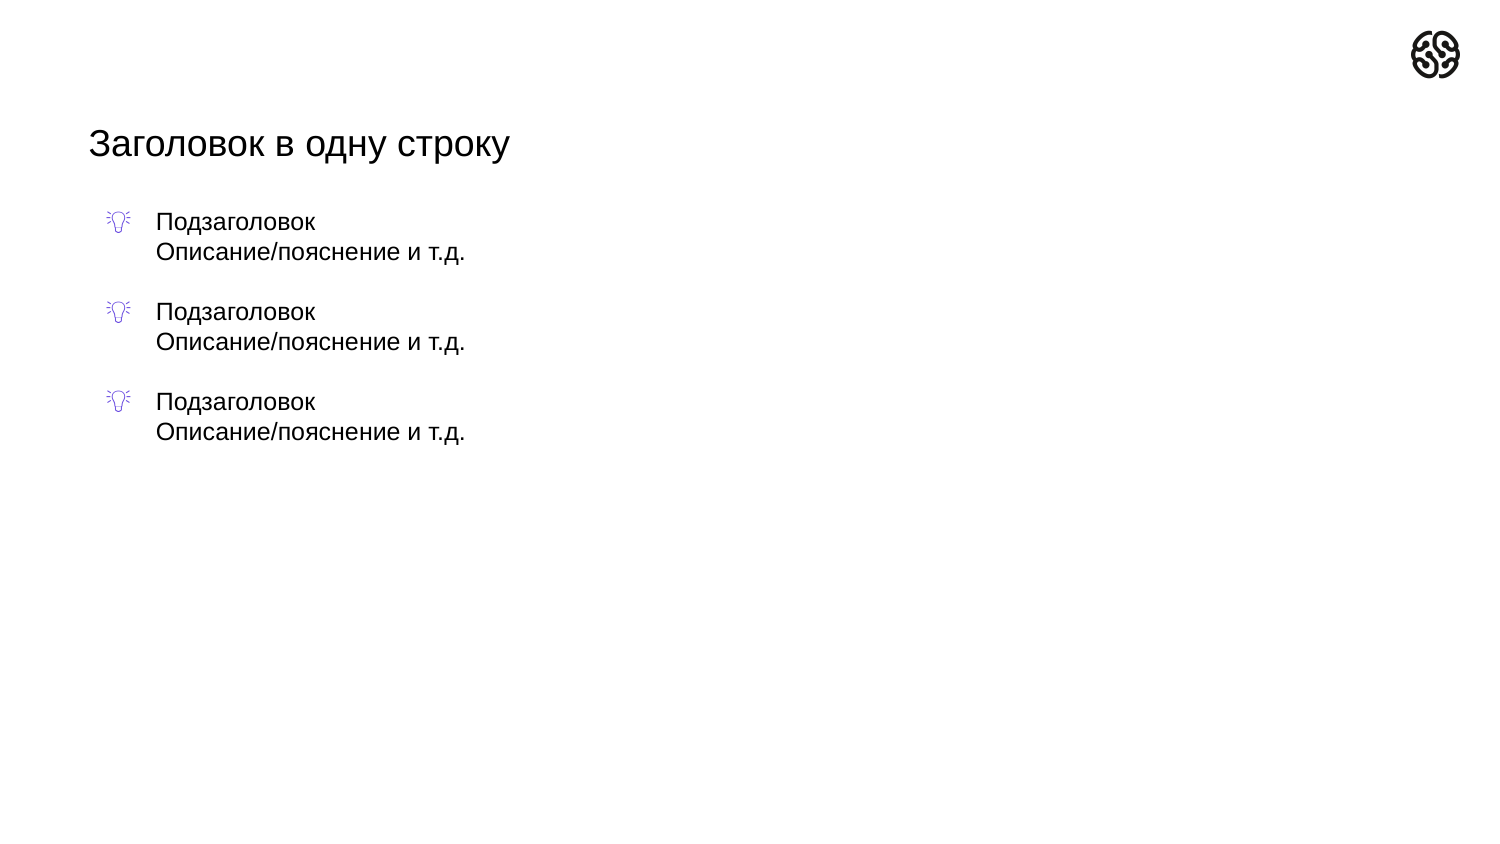

# Заголовок в одну строку
Подзаголовок
Описание/пояснение и т.д.

Подзаголовок
Описание/пояснение и т.д.

Подзаголовок
Описание/пояснение и т.д.